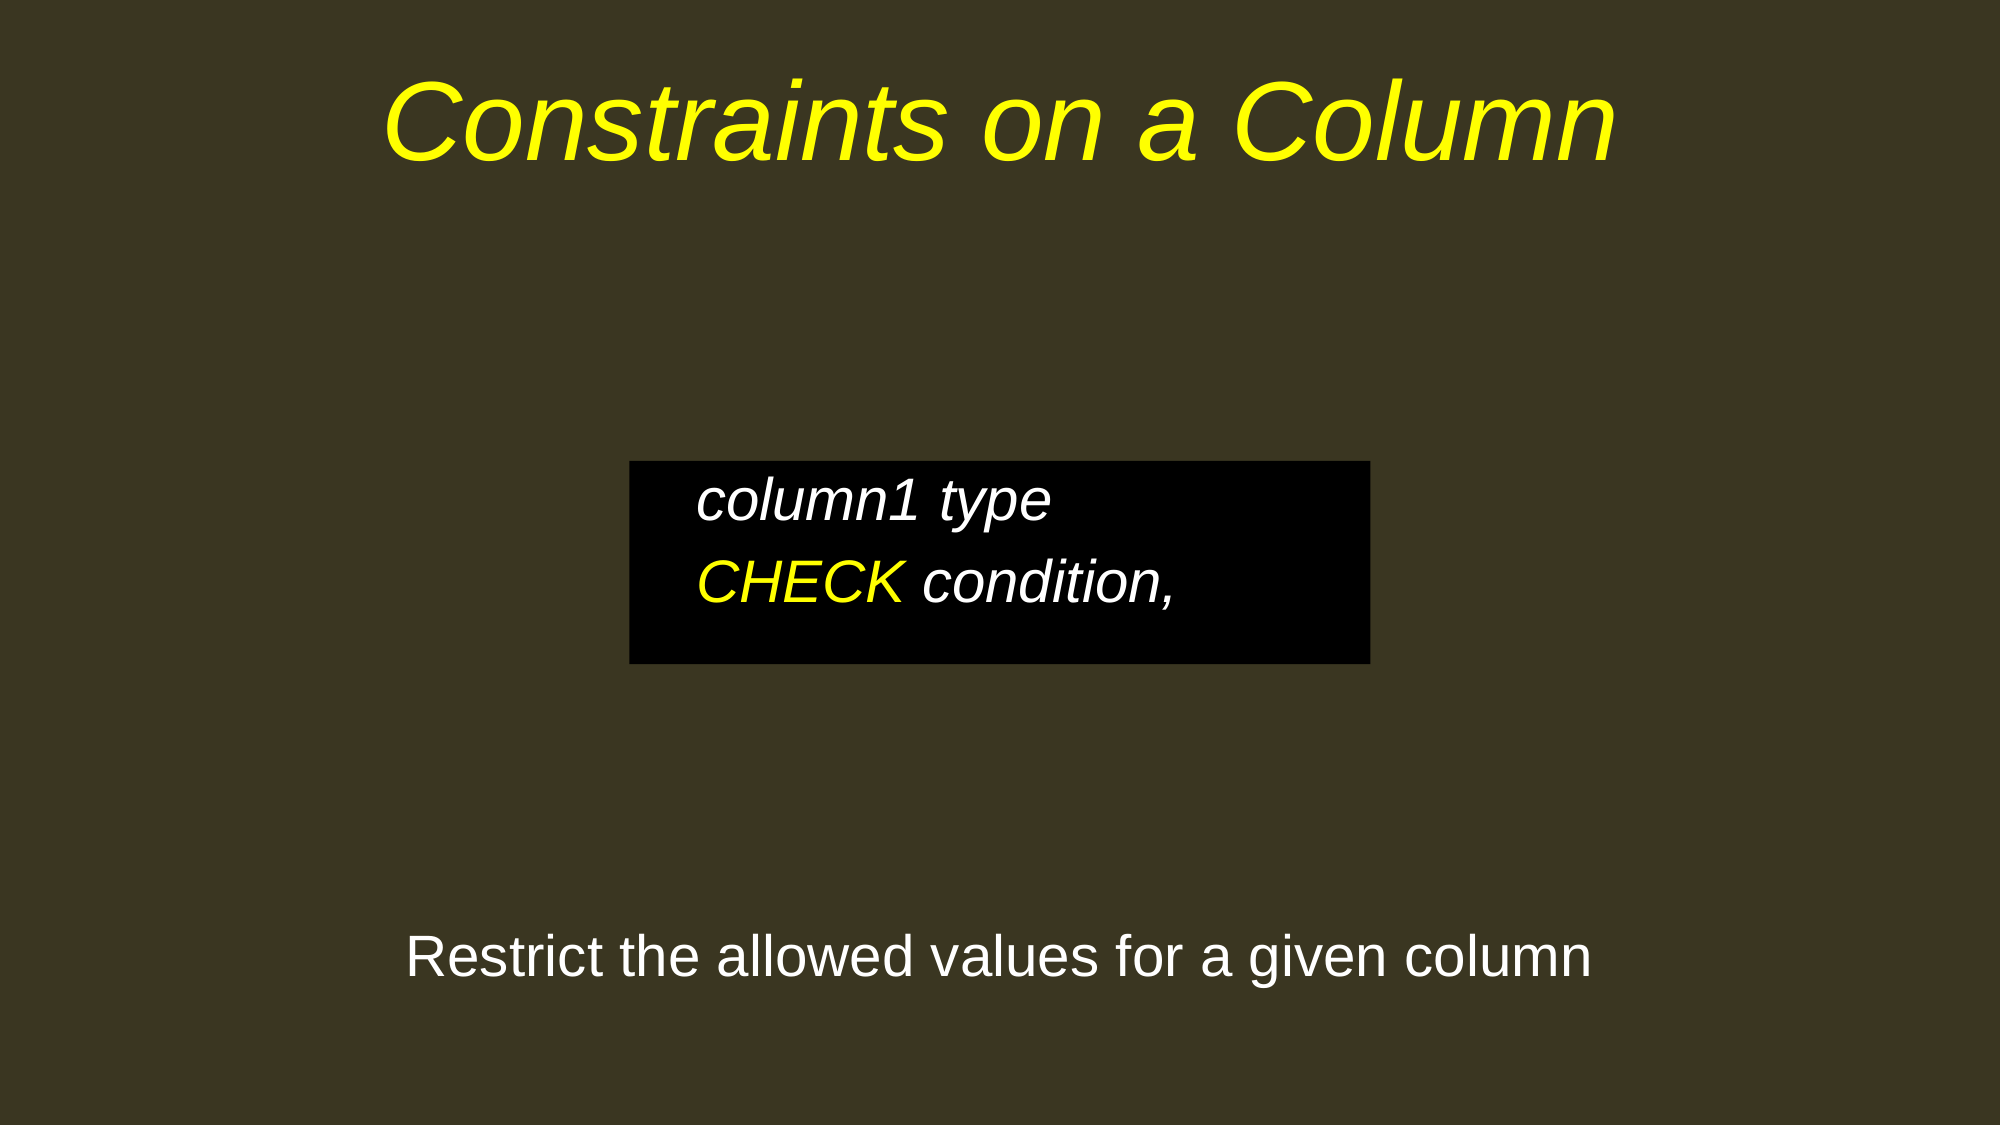

# Constraints on a Column
column1 type
	CHECK condition,
Restrict the allowed values for a given column